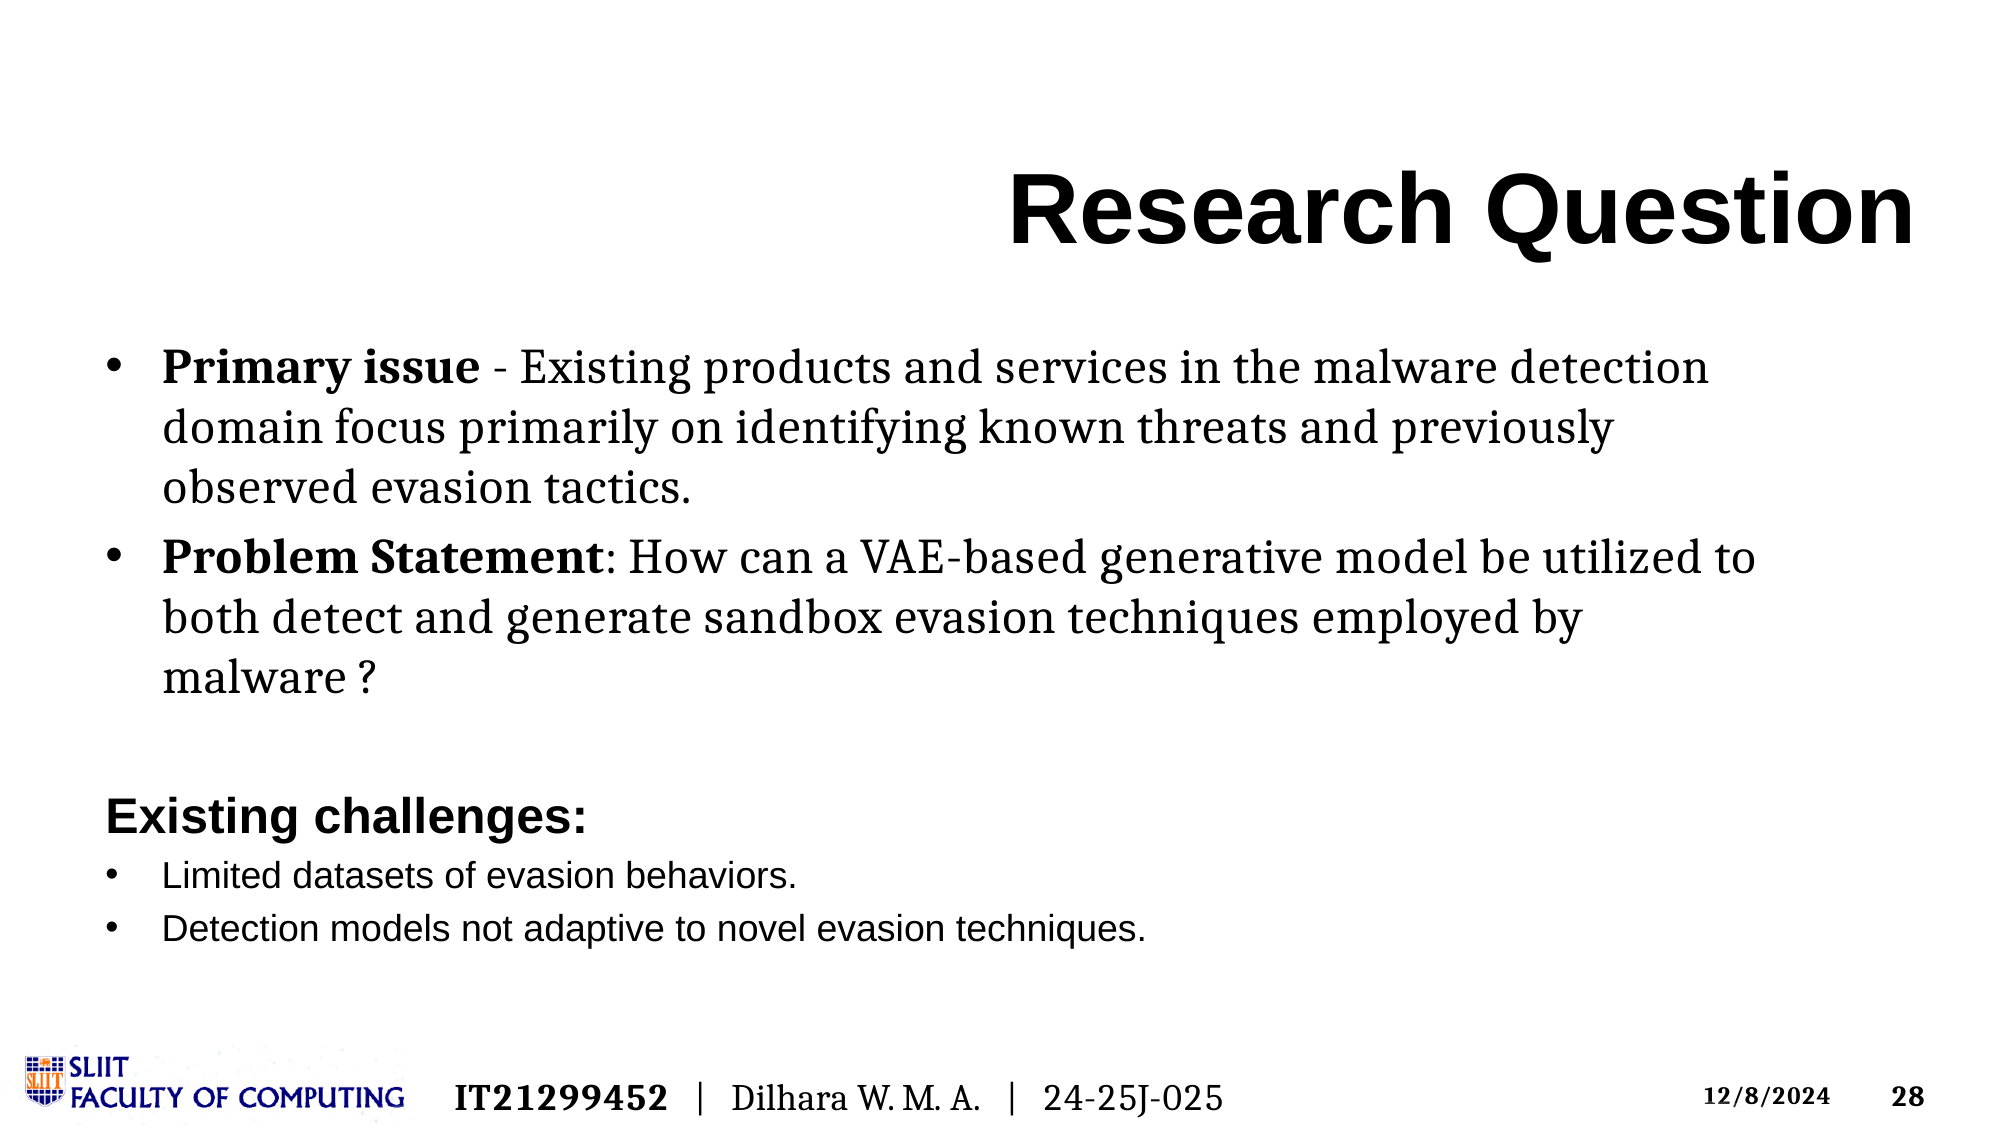

# Research Question
Primary issue - Existing products and services in the malware detection domain focus primarily on identifying known threats and previously observed evasion tactics.
Problem Statement: How can a VAE-based generative model be utilized to both detect and generate sandbox evasion techniques employed by malware ?

Existing challenges:
Limited datasets of evasion behaviors.
Detection models not adaptive to novel evasion techniques.
IT21299452   |   Dilhara W. M. A.   |   24-25J-025